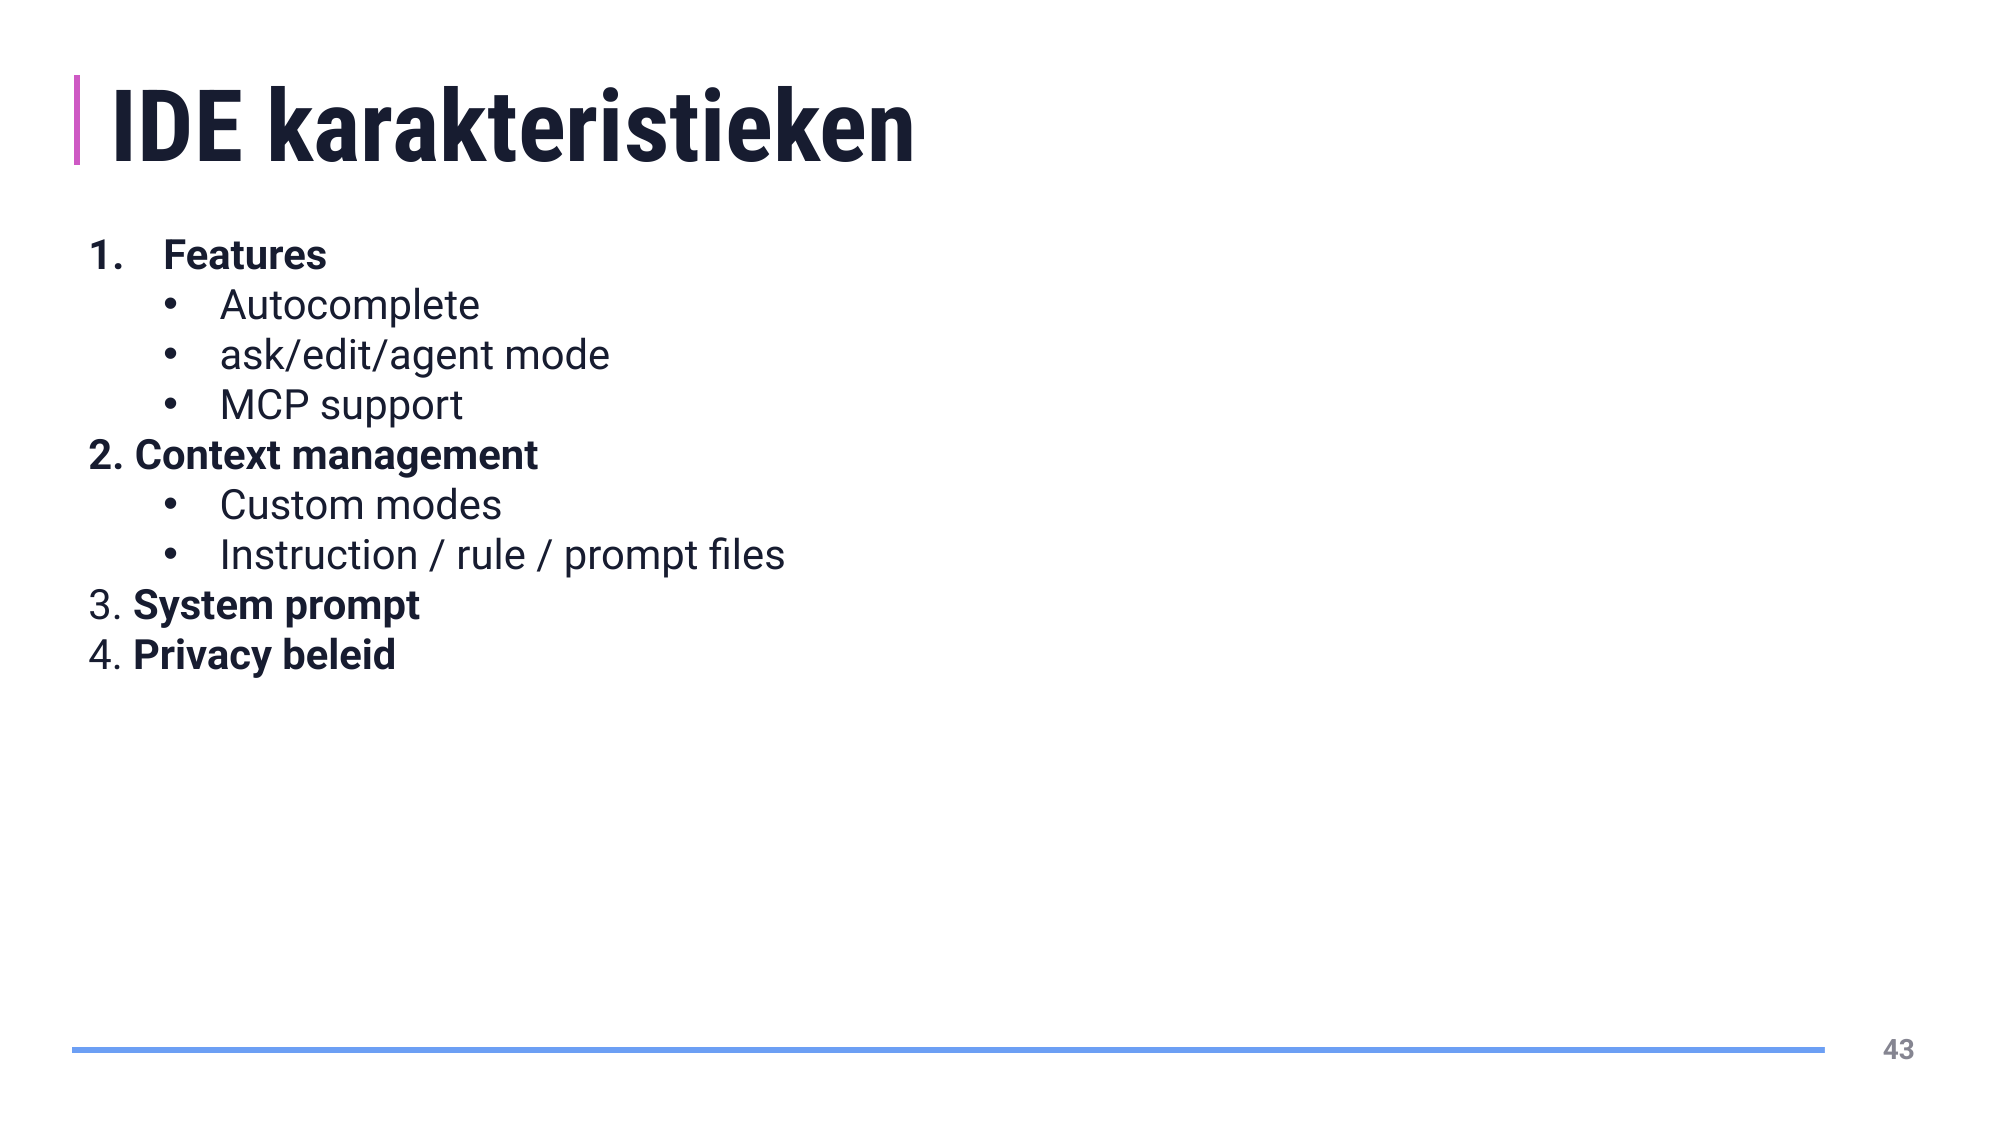

# IDE karakteristieken
Features
Autocomplete
ask/edit/agent mode
MCP support
2. Context management
Custom modes
Instruction / rule / prompt files
3. System prompt
4. Privacy beleid